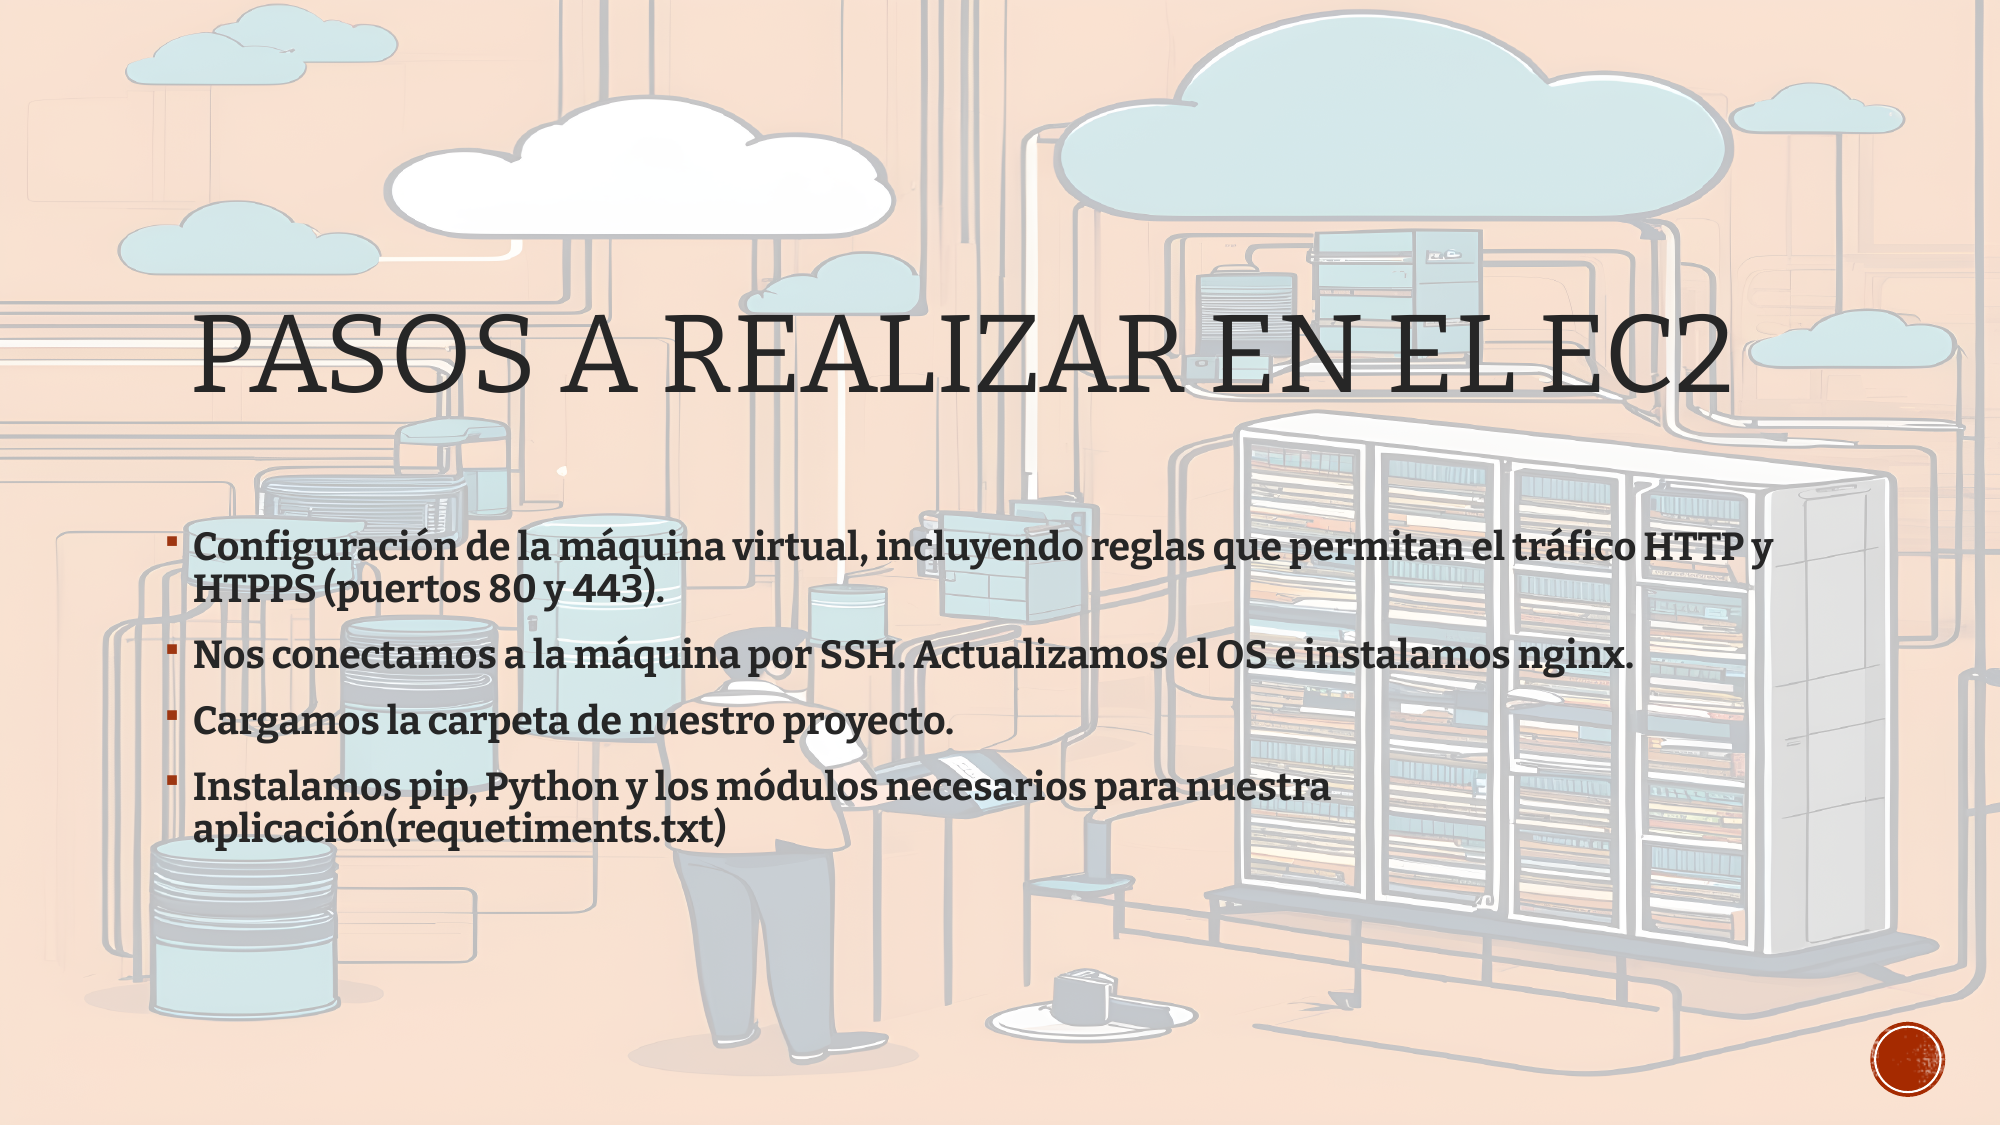

# Pasos a realizar en el ec2
Configuración de la máquina virtual, incluyendo reglas que permitan el tráfico HTTP y HTPPS (puertos 80 y 443).
Nos conectamos a la máquina por SSH. Actualizamos el OS e instalamos nginx.
Cargamos la carpeta de nuestro proyecto.
Instalamos pip, Python y los módulos necesarios para nuestra aplicación(requetiments.txt)